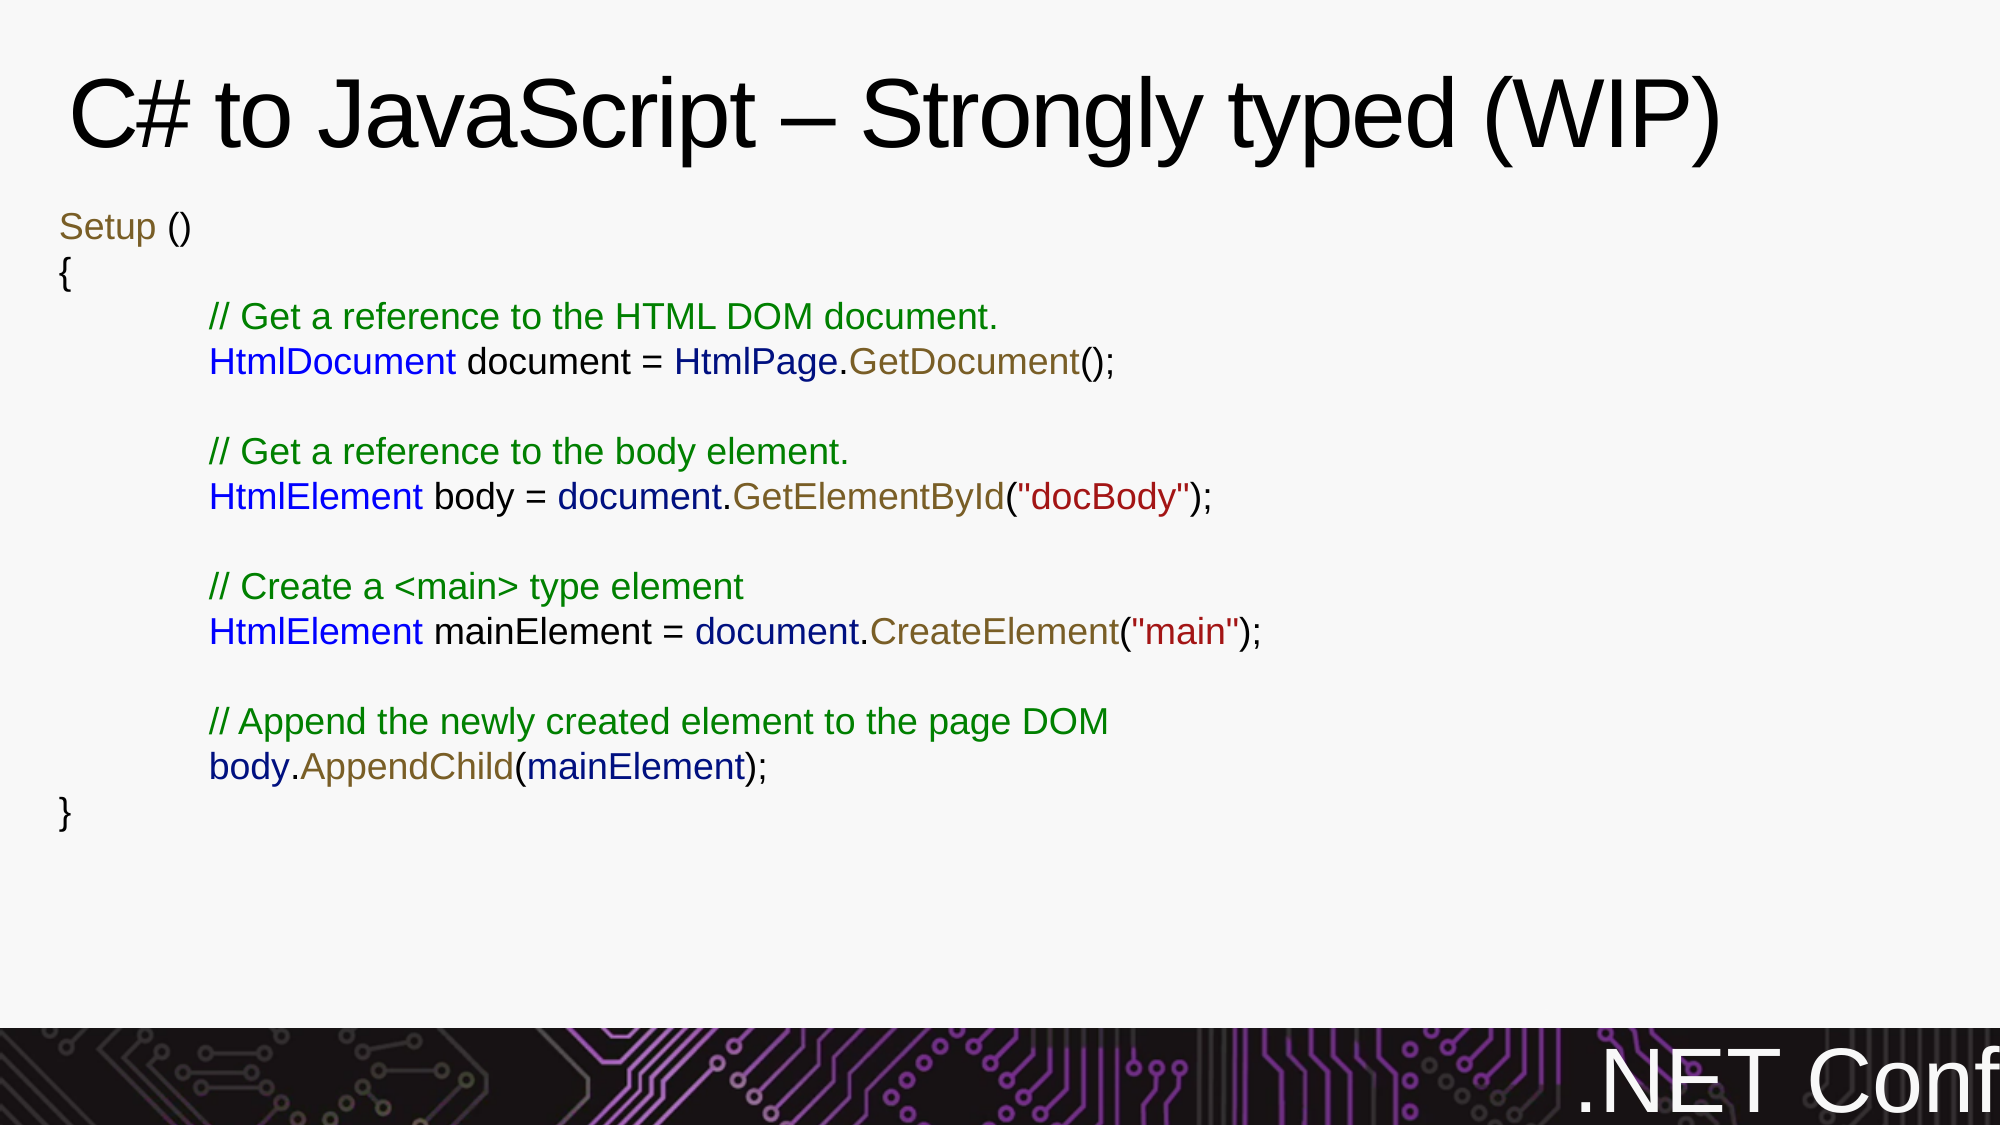

# C# to JavaScript – Strongly typed (WIP)
Setup ()
{
	// Get a reference to the HTML DOM document.
	HtmlDocument document = HtmlPage.GetDocument();
	// Get a reference to the body element.
	HtmlElement body = document.GetElementById("docBody");

	// Create a <main> type element
	HtmlElement mainElement = document.CreateElement("main");

	// Append the newly created element to the page DOM
	body.AppendChild(mainElement);
}